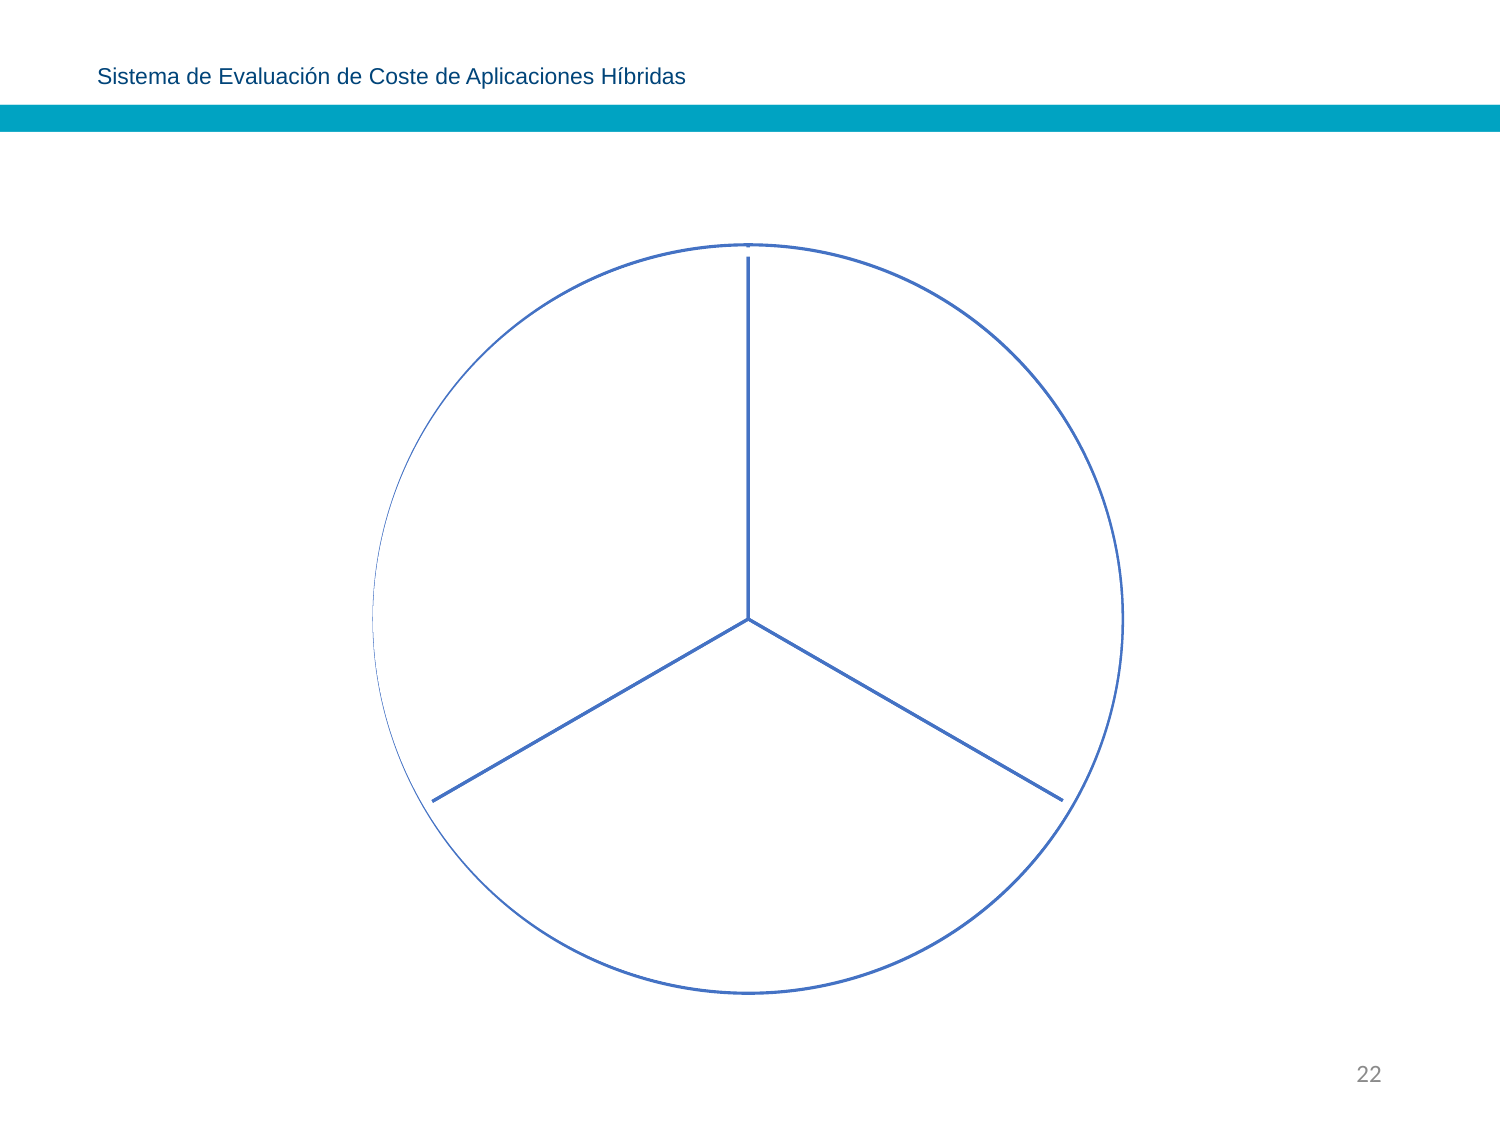

Sistema de Evaluación de Coste de Aplicaciones Híbridas

### Chart

| Category | Sales |
|---|---|
| 1st Qtr | 33.0 |
| 2nd Qtr | 33.0 |
| 3rd Qtr | 33.0 |

22